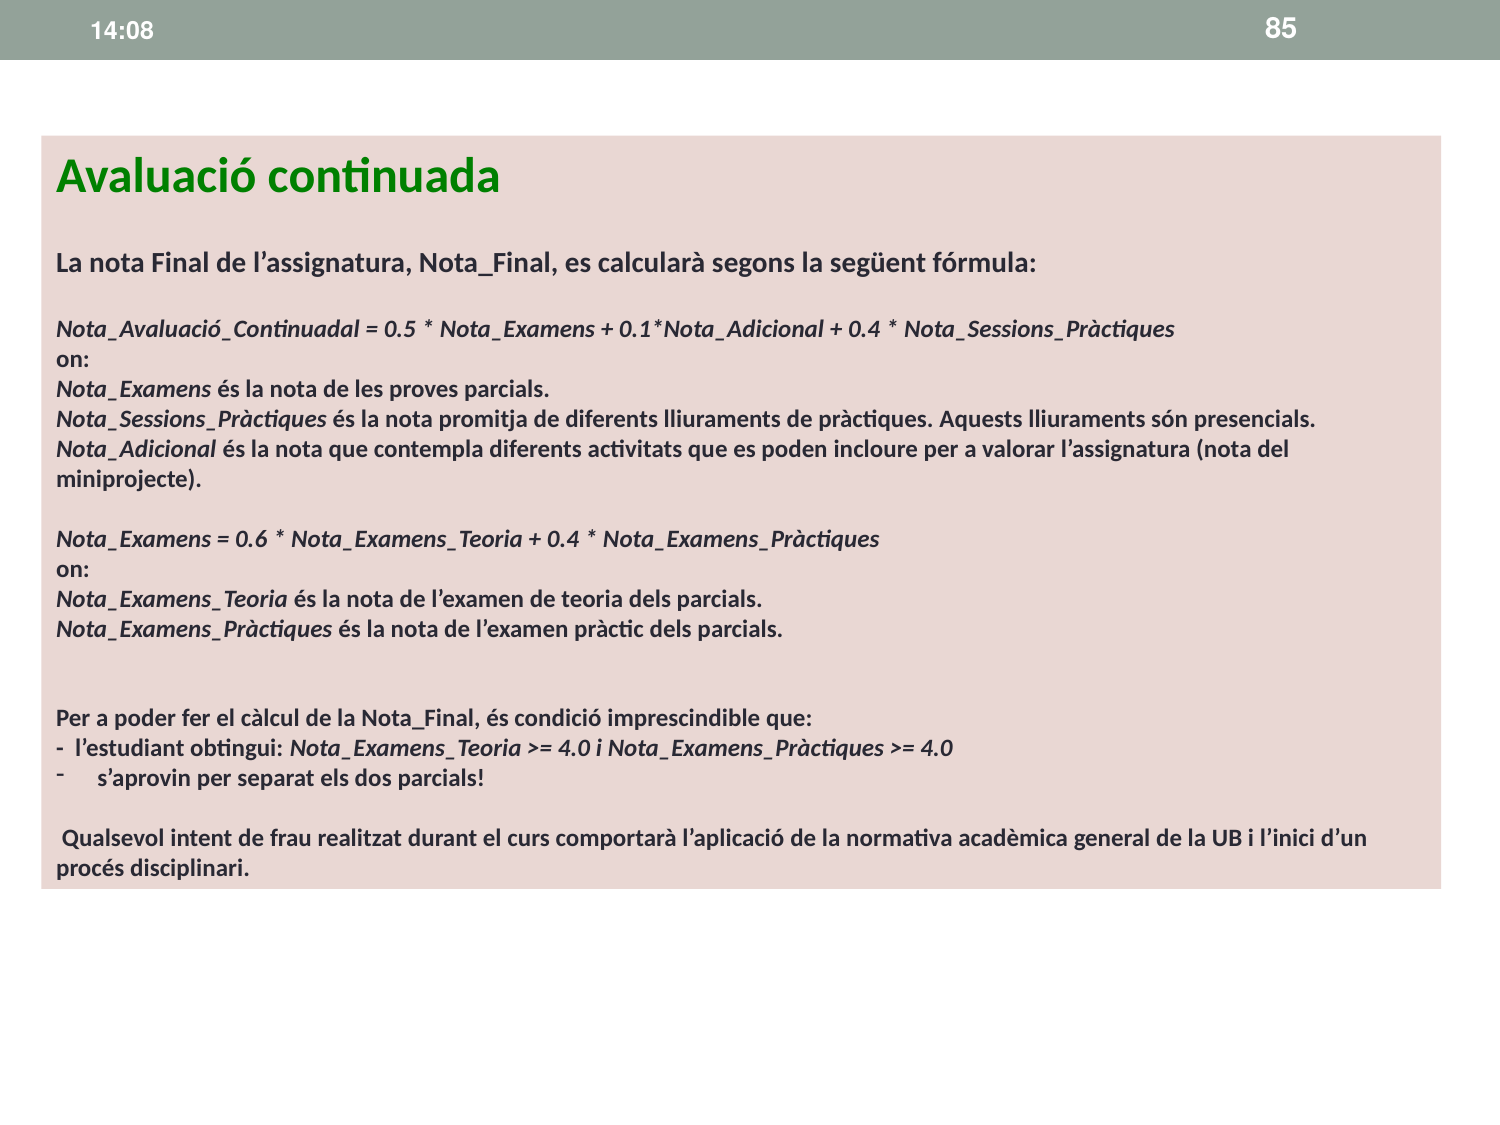

14:08
85
Avaluació continuada

La nota Final de l’assignatura, Nota_Final, es calcularà segons la següent fórmula:

Nota_Avaluació_Continuadal = 0.5 * Nota_Examens + 0.1*Nota_Adicional + 0.4 * Nota_Sessions_Pràctiques
on:
Nota_Examens és la nota de les proves parcials.
Nota_Sessions_Pràctiques és la nota promitja de diferents lliuraments de pràctiques. Aquests lliuraments són presencials.
Nota_Adicional és la nota que contempla diferents activitats que es poden incloure per a valorar l’assignatura (nota del miniprojecte).

Nota_Examens = 0.6 * Nota_Examens_Teoria + 0.4 * Nota_Examens_Pràctiques
on:
Nota_Examens_Teoria és la nota de l’examen de teoria dels parcials.
Nota_Examens_Pràctiques és la nota de l’examen pràctic dels parcials.

Per a poder fer el càlcul de la Nota_Final, és condició imprescindible que:
-  l’estudiant obtingui: Nota_Examens_Teoria >= 4.0 i Nota_Examens_Pràctiques >= 4.0
 s’aprovin per separat els dos parcials!

 Qualsevol intent de frau realitzat durant el curs comportarà l’aplicació de la normativa acadèmica general de la UB i l’inici d’un procés disciplinari.